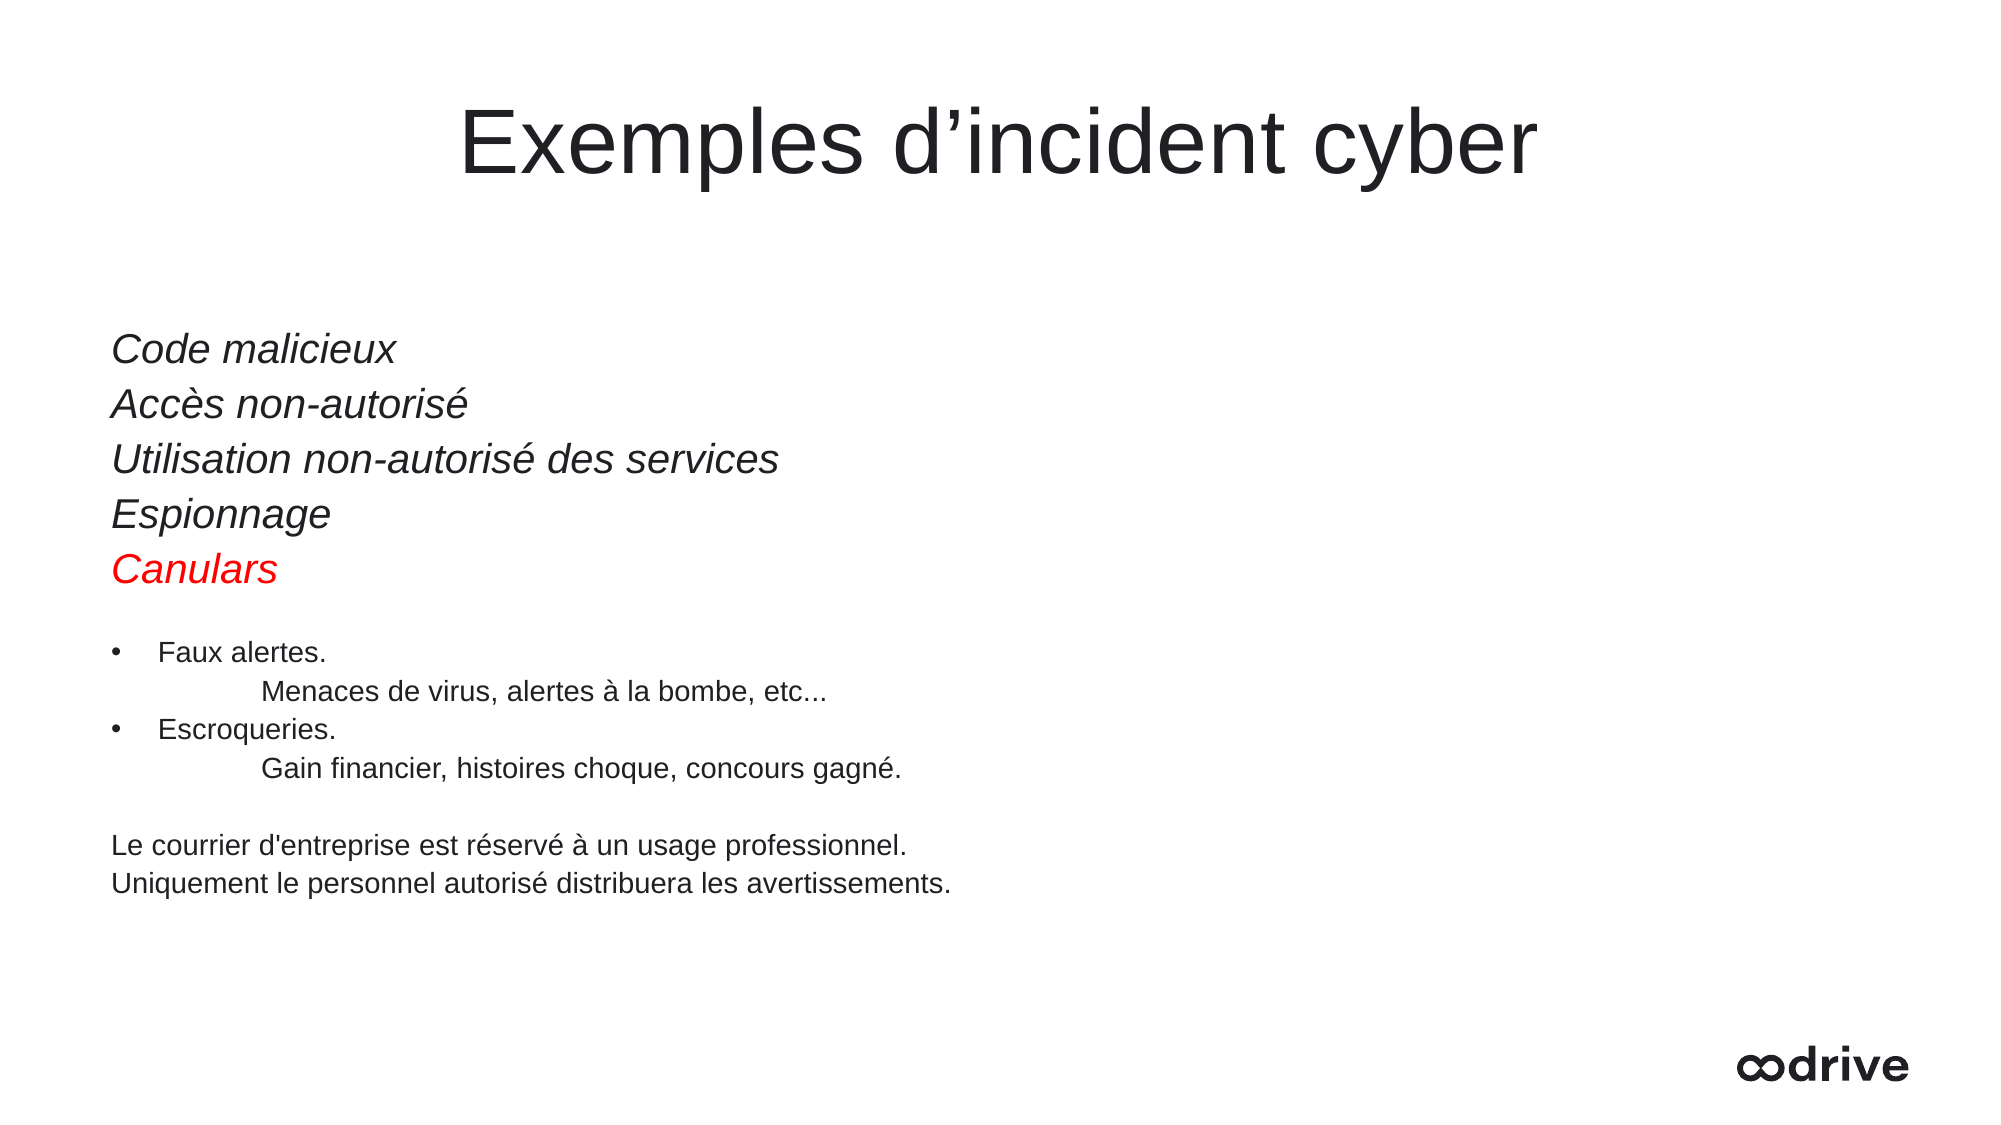

# Exemples d’incident cyber

Code malicieux
Accès non-autorisé
Utilisation non-autorisé des services
Espionnage
Canulars

Faux alertes.
	Menaces de virus, alertes à la bombe, etc...
Escroqueries.
	Gain financier, histoires choque, concours gagné.

Le courrier d'entreprise est réservé à un usage professionnel.
Uniquement le personnel autorisé distribuera les avertissements.